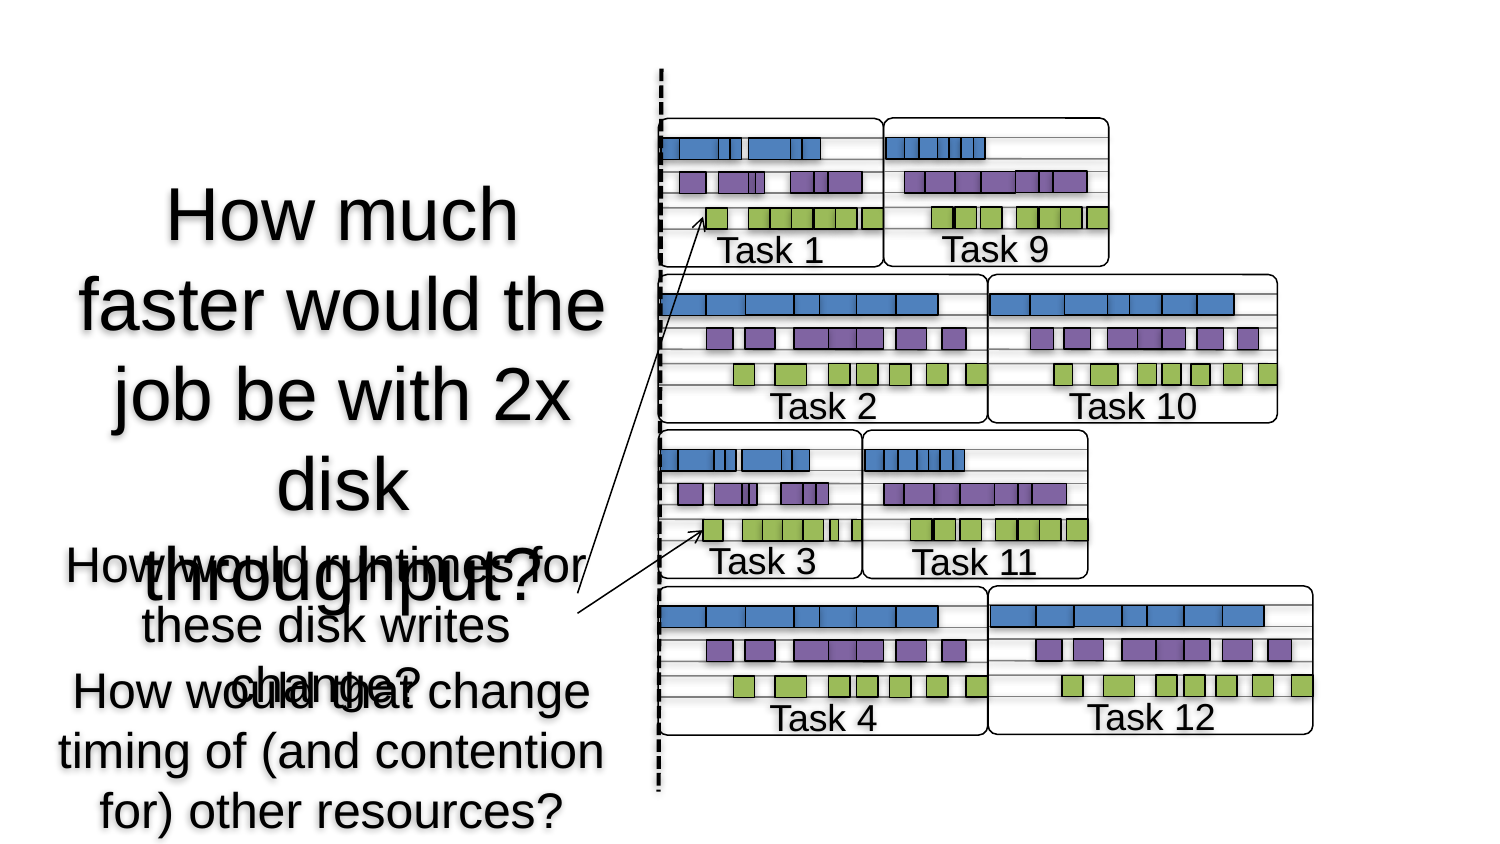

Task 9

Task 1

Task 2

Task 10

Task 11

Task 3

Task 12

Task 4
How much faster would the job be with 2x disk throughput?
How would runtimes for these disk writes change?
How would that change timing of (and contention for) other resources?